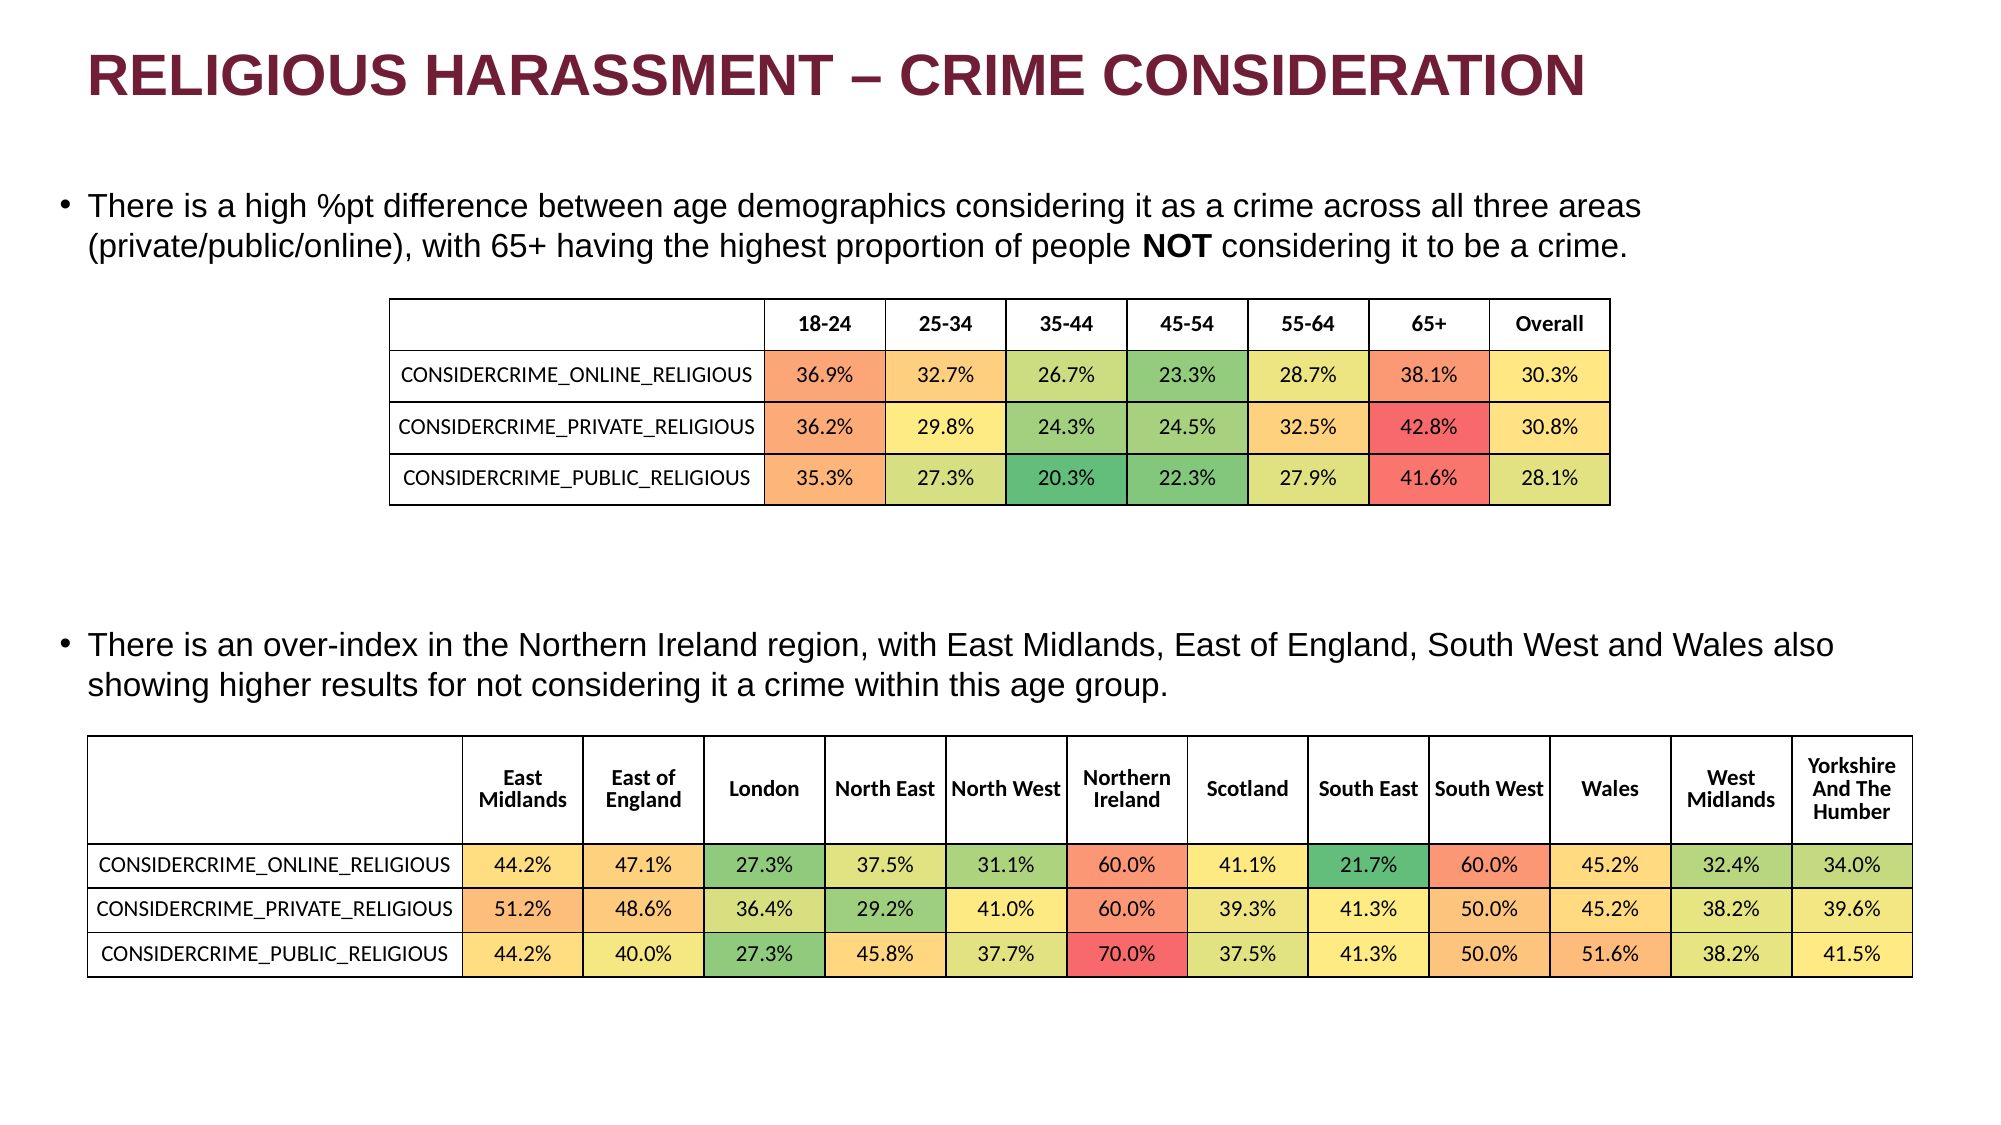

Religious Harassment – Crime consideration
There is a high %pt difference between age demographics considering it as a crime across all three areas (private/public/online), with 65+ having the highest proportion of people NOT considering it to be a crime.

There is an over-index in the Northern Ireland region, with East Midlands, East of England, South West and Wales also showing higher results for not considering it a crime within this age group.

|  | 18-24 | 25-34 | 35-44 | 45-54 | 55-64 | 65+ | Overall |
| --- | --- | --- | --- | --- | --- | --- | --- |
| CONSIDERCRIME\_ONLINE\_RELIGIOUS | 36.9% | 32.7% | 26.7% | 23.3% | 28.7% | 38.1% | 30.3% |
| CONSIDERCRIME\_PRIVATE\_RELIGIOUS | 36.2% | 29.8% | 24.3% | 24.5% | 32.5% | 42.8% | 30.8% |
| CONSIDERCRIME\_PUBLIC\_RELIGIOUS | 35.3% | 27.3% | 20.3% | 22.3% | 27.9% | 41.6% | 28.1% |
|  | East Midlands | East of England | London | North East | North West | Northern Ireland | Scotland | South East | South West | Wales | West Midlands | Yorkshire And The Humber |
| --- | --- | --- | --- | --- | --- | --- | --- | --- | --- | --- | --- | --- |
| CONSIDERCRIME\_ONLINE\_RELIGIOUS | 44.2% | 47.1% | 27.3% | 37.5% | 31.1% | 60.0% | 41.1% | 21.7% | 60.0% | 45.2% | 32.4% | 34.0% |
| CONSIDERCRIME\_PRIVATE\_RELIGIOUS | 51.2% | 48.6% | 36.4% | 29.2% | 41.0% | 60.0% | 39.3% | 41.3% | 50.0% | 45.2% | 38.2% | 39.6% |
| CONSIDERCRIME\_PUBLIC\_RELIGIOUS | 44.2% | 40.0% | 27.3% | 45.8% | 37.7% | 70.0% | 37.5% | 41.3% | 50.0% | 51.6% | 38.2% | 41.5% |